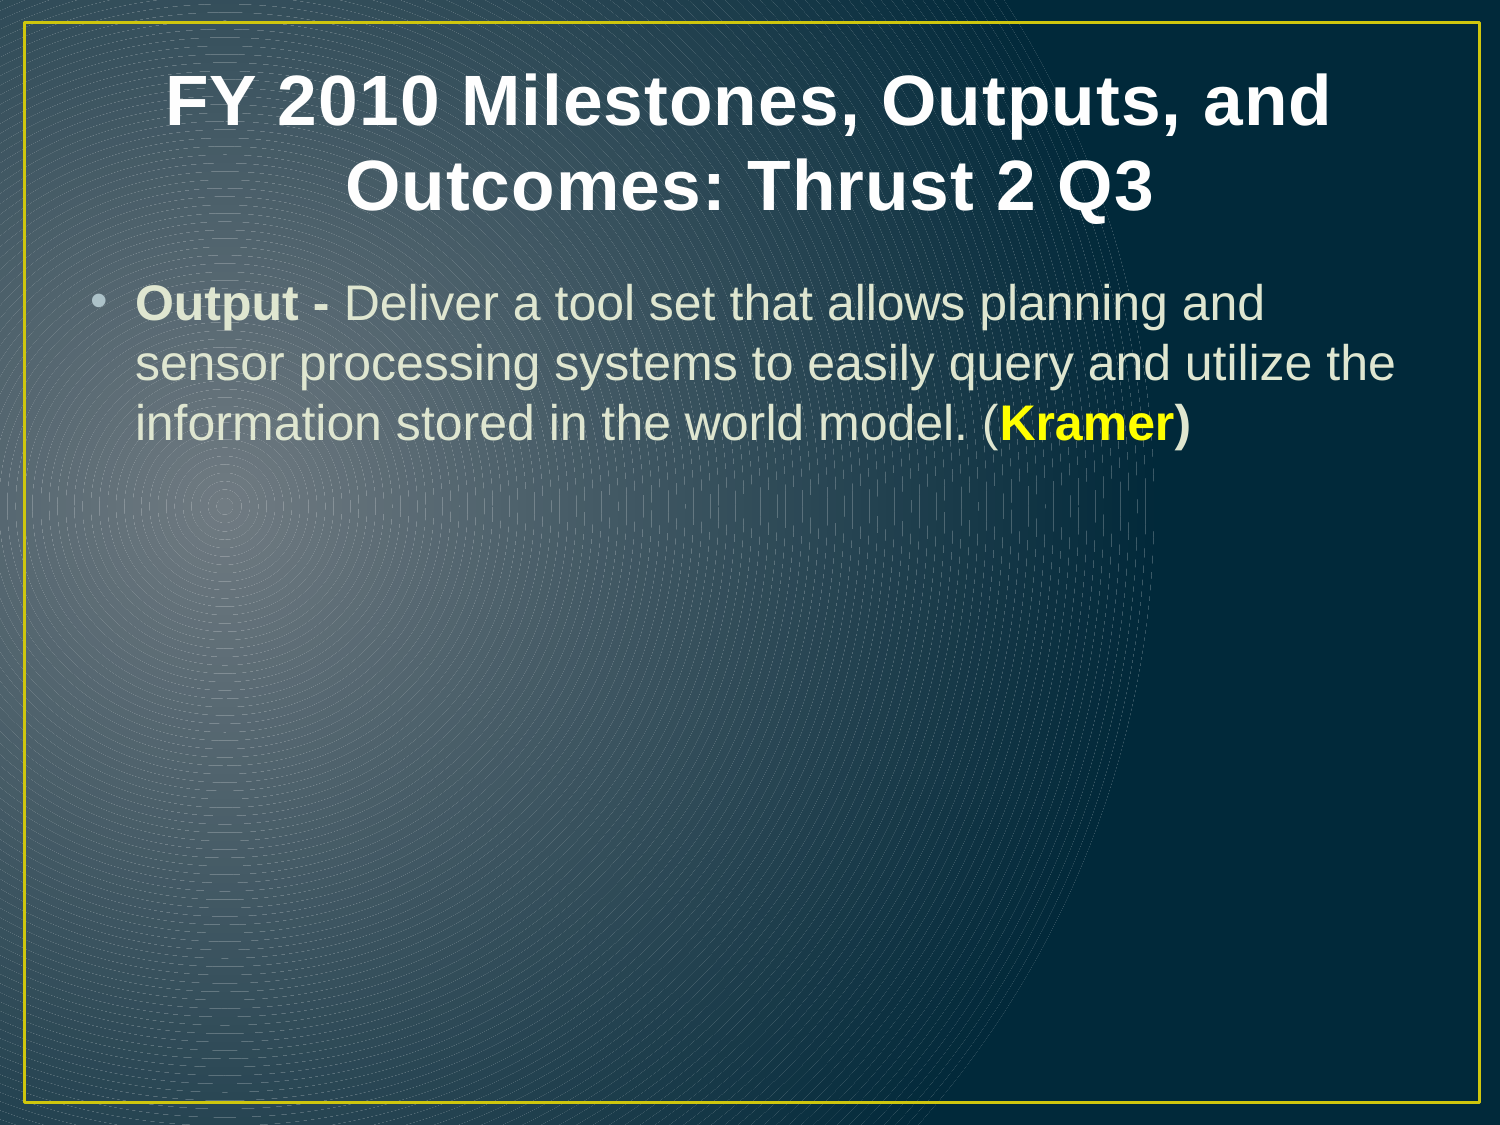

# FY 2010 Milestones, Outputs, and Outcomes: Thrust 2 Q3
Output - Deliver a tool set that allows planning and sensor processing systems to easily query and utilize the information stored in the world model. (Kramer)